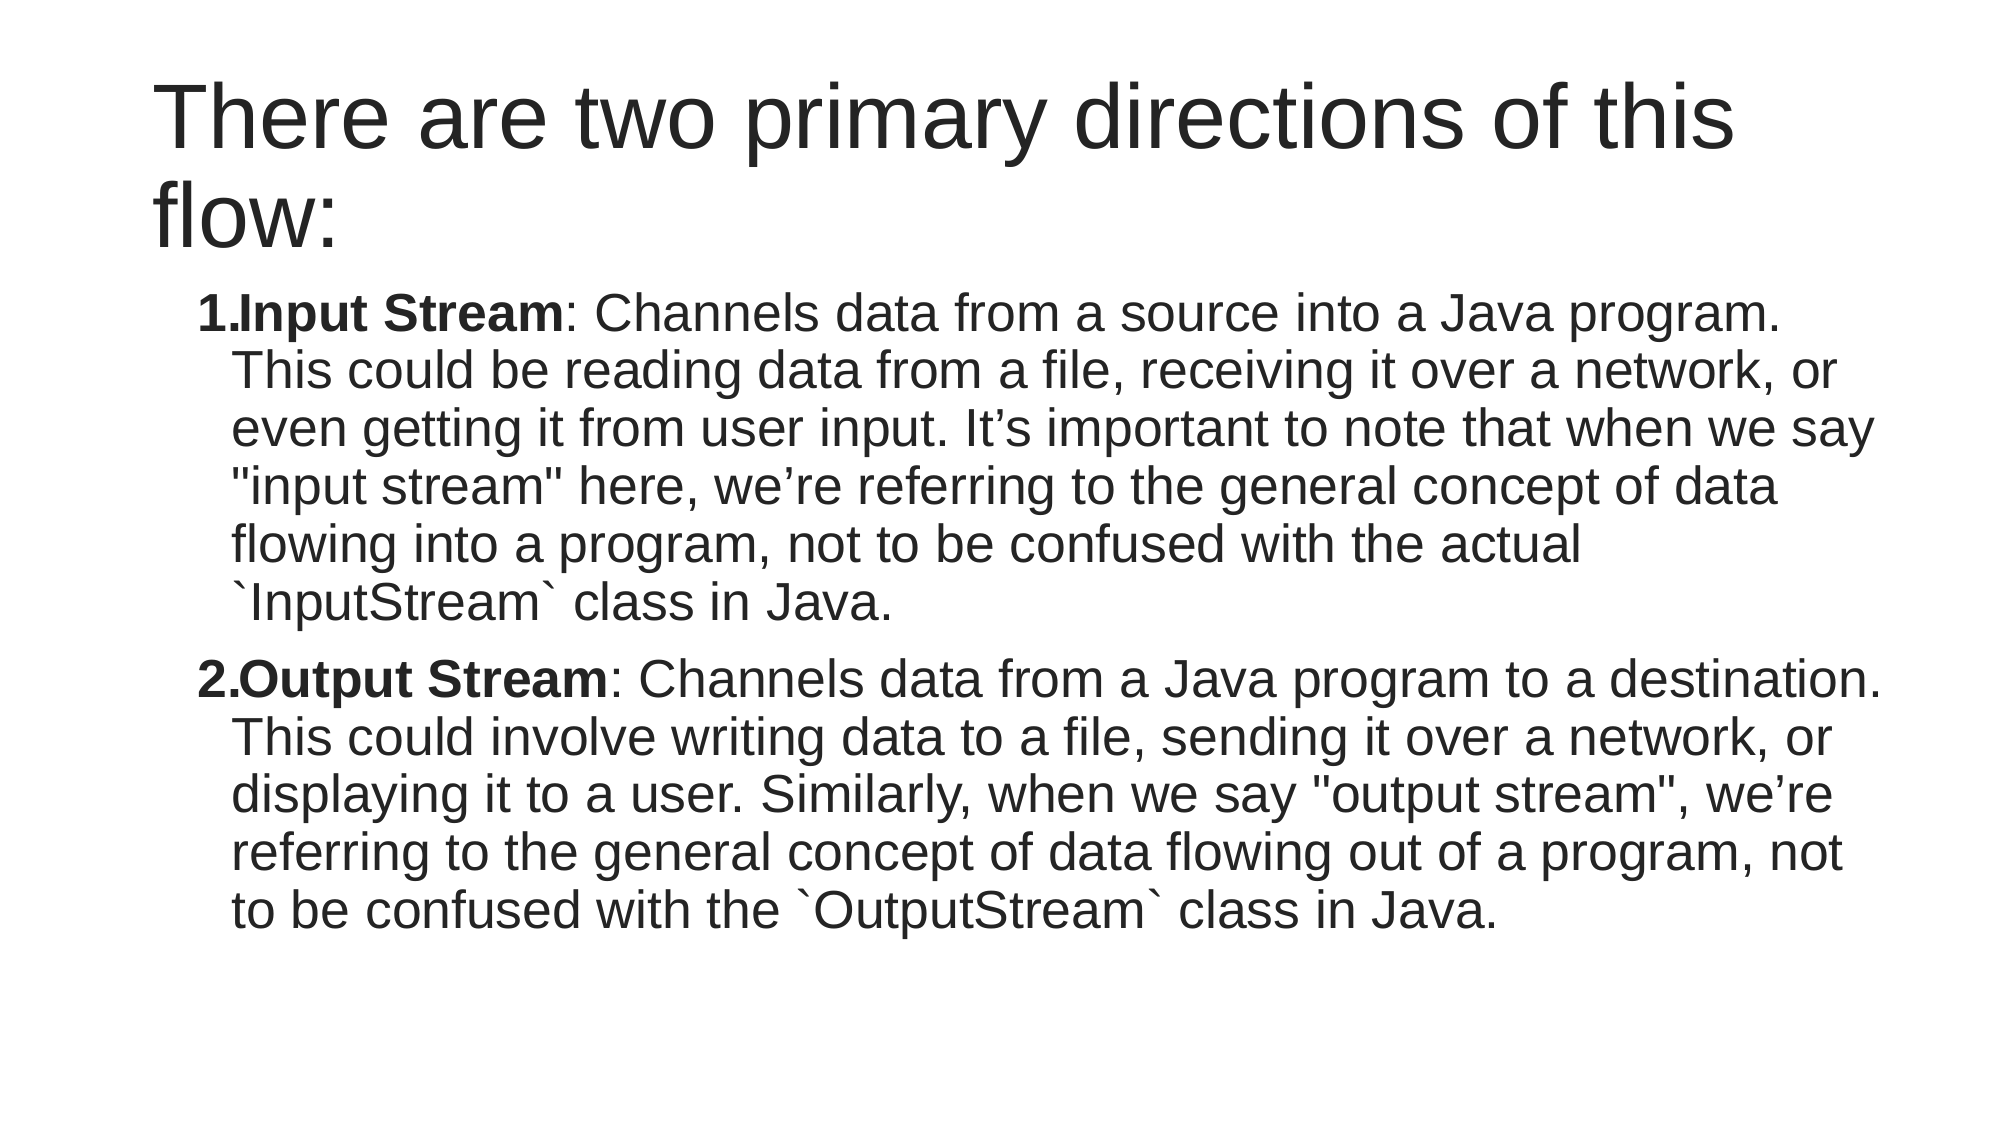

# There are two primary directions of this flow:
Input Stream: Channels data from a source into a Java program. This could be reading data from a file, receiving it over a network, or even getting it from user input. It’s important to note that when we say "input stream" here, we’re referring to the general concept of data flowing into a program, not to be confused with the actual `InputStream` class in Java.
Output Stream: Channels data from a Java program to a destination. This could involve writing data to a file, sending it over a network, or displaying it to a user. Similarly, when we say "output stream", we’re referring to the general concept of data flowing out of a program, not to be confused with the `OutputStream` class in Java.